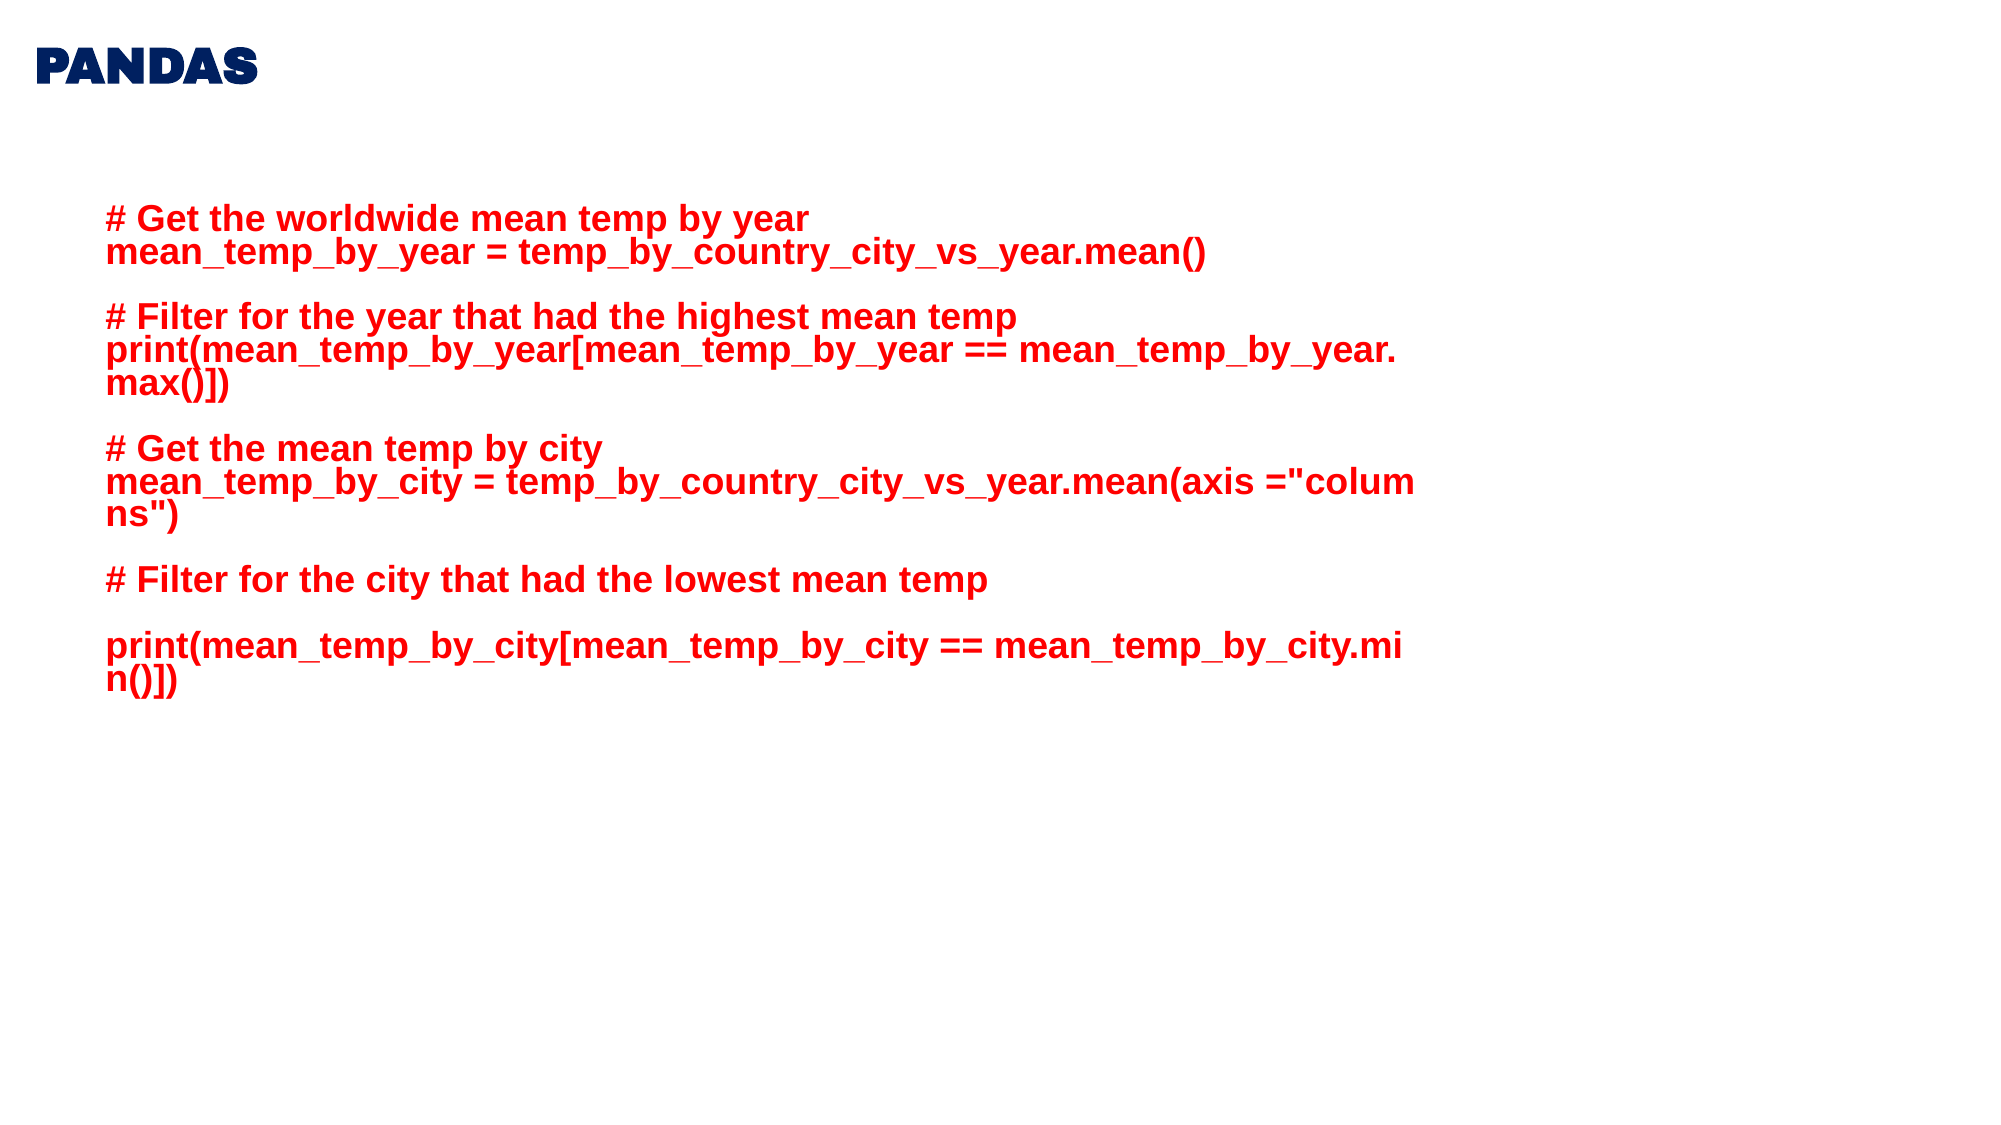

PANDAS

# Get the worldwide mean temp by year
mean_temp_by_year = temp_by_country_city_vs_year.mean()
# Filter for the year that had the highest mean temp
print(mean_temp_by_year[mean_temp_by_year == mean_temp_by_year.max()])
# Get the mean temp by city
mean_temp_by_city = temp_by_country_city_vs_year.mean(axis ="columns")
# Filter for the city that had the lowest mean temp
print(mean_temp_by_city[mean_temp_by_city == mean_temp_by_city.min()])